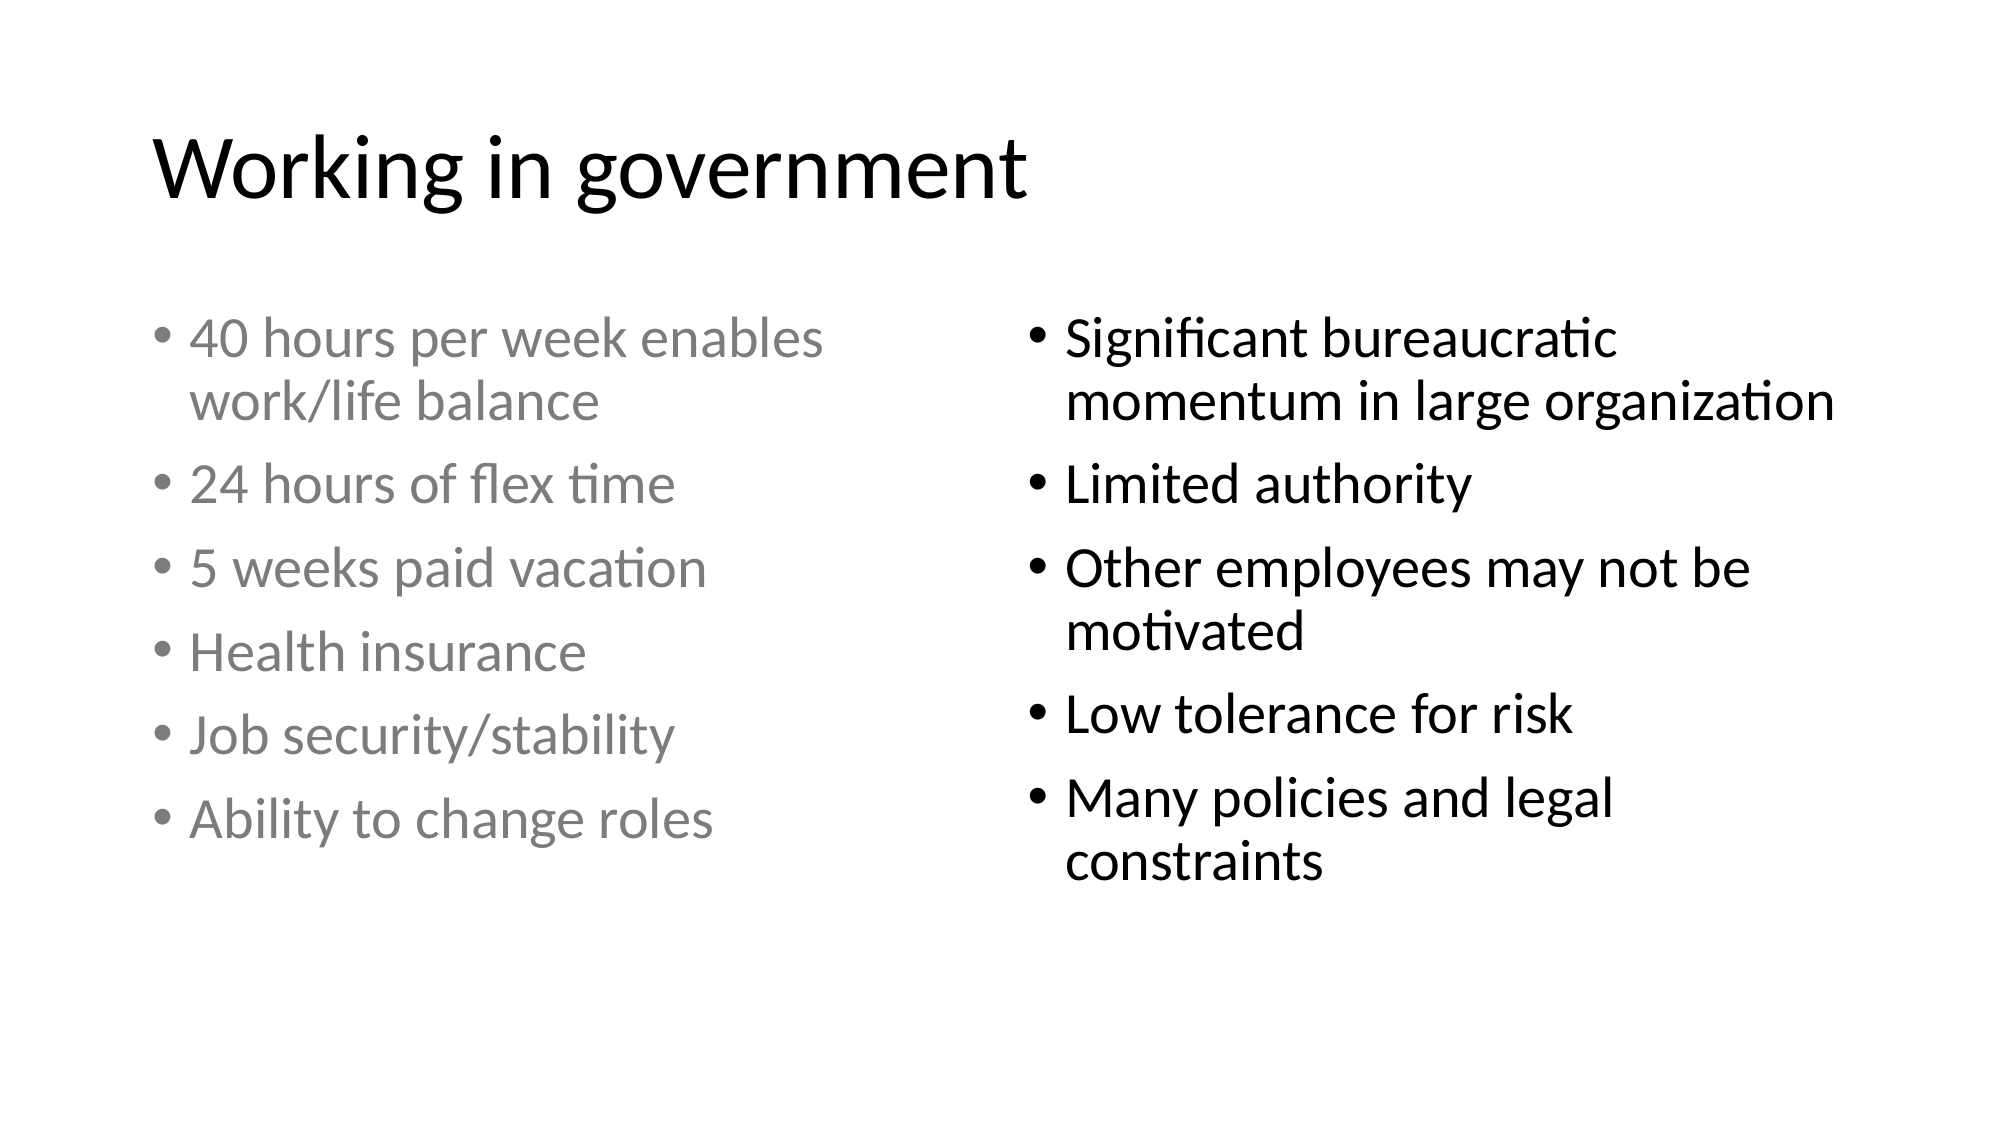

# Working in government
40 hours per week enables work/life balance
24 hours of flex time
5 weeks paid vacation
Health insurance
Job security/stability
Ability to change roles

Significant bureaucratic momentum in large organization
Limited authority
Other employees may not be motivated
Low tolerance for risk
Many policies and legal constraints